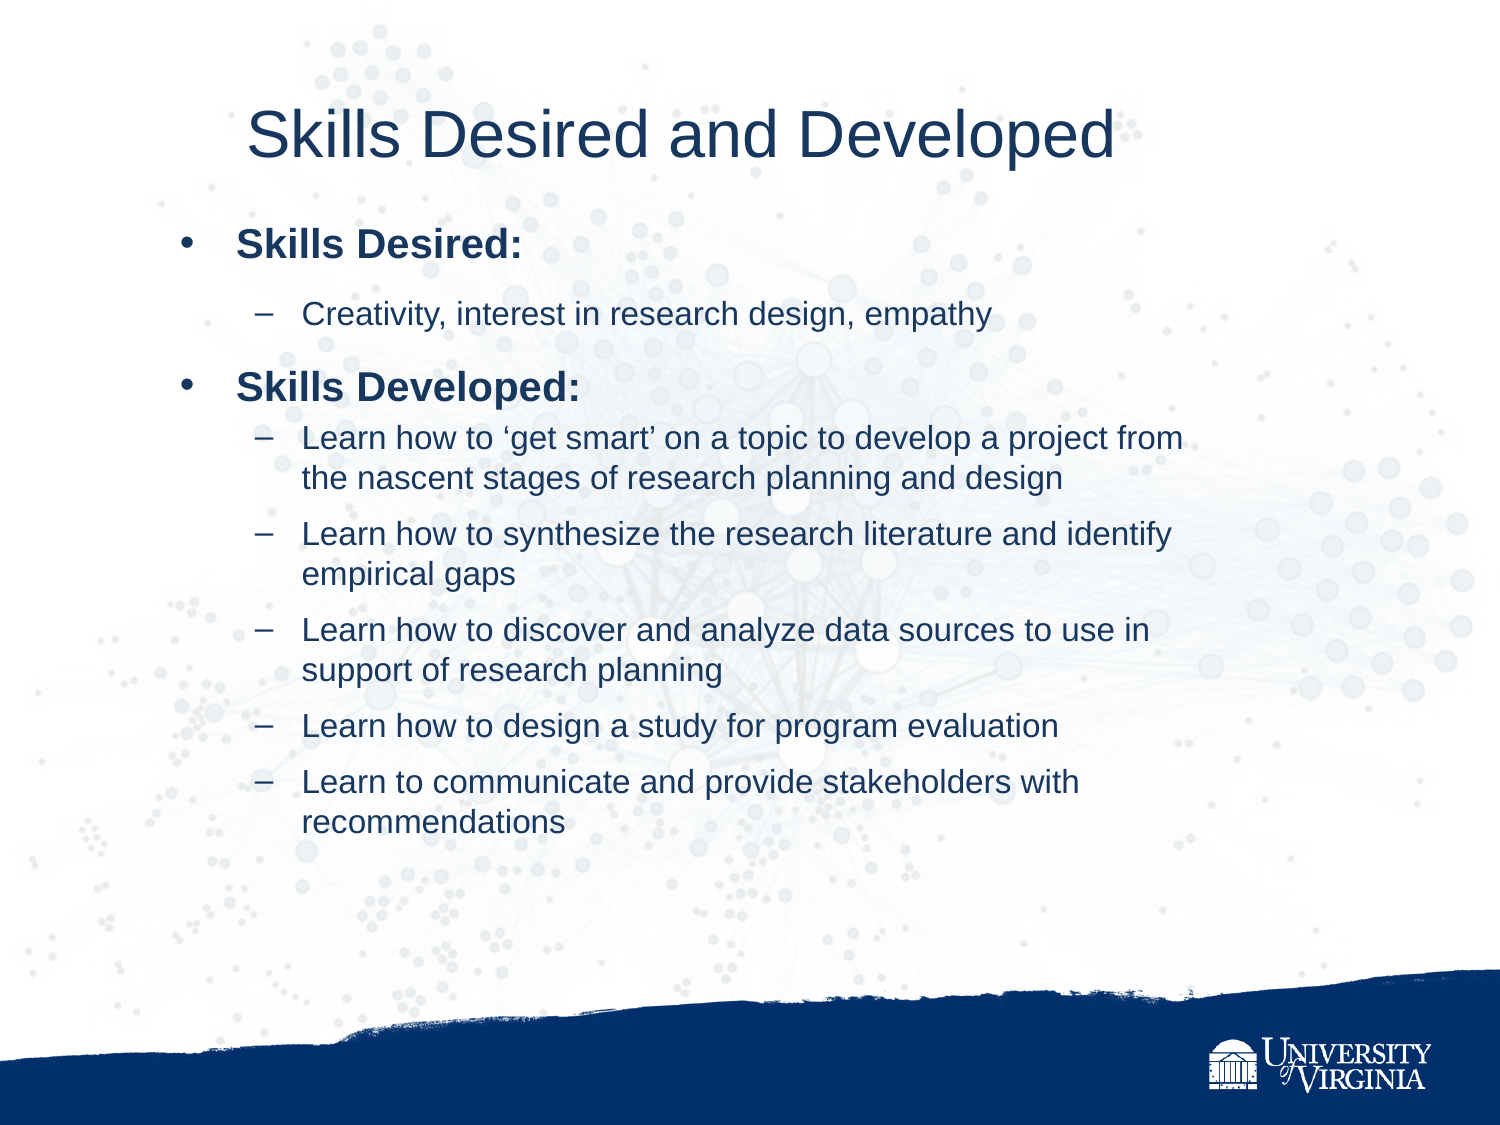

Skills Desired and Developed
Skills Desired:
Creativity, interest in research design, empathy
Skills Developed:
Learn how to ‘get smart’ on a topic to develop a project from the nascent stages of research planning and design
Learn how to synthesize the research literature and identify empirical gaps
Learn how to discover and analyze data sources to use in support of research planning
Learn how to design a study for program evaluation
Learn to communicate and provide stakeholders with recommendations